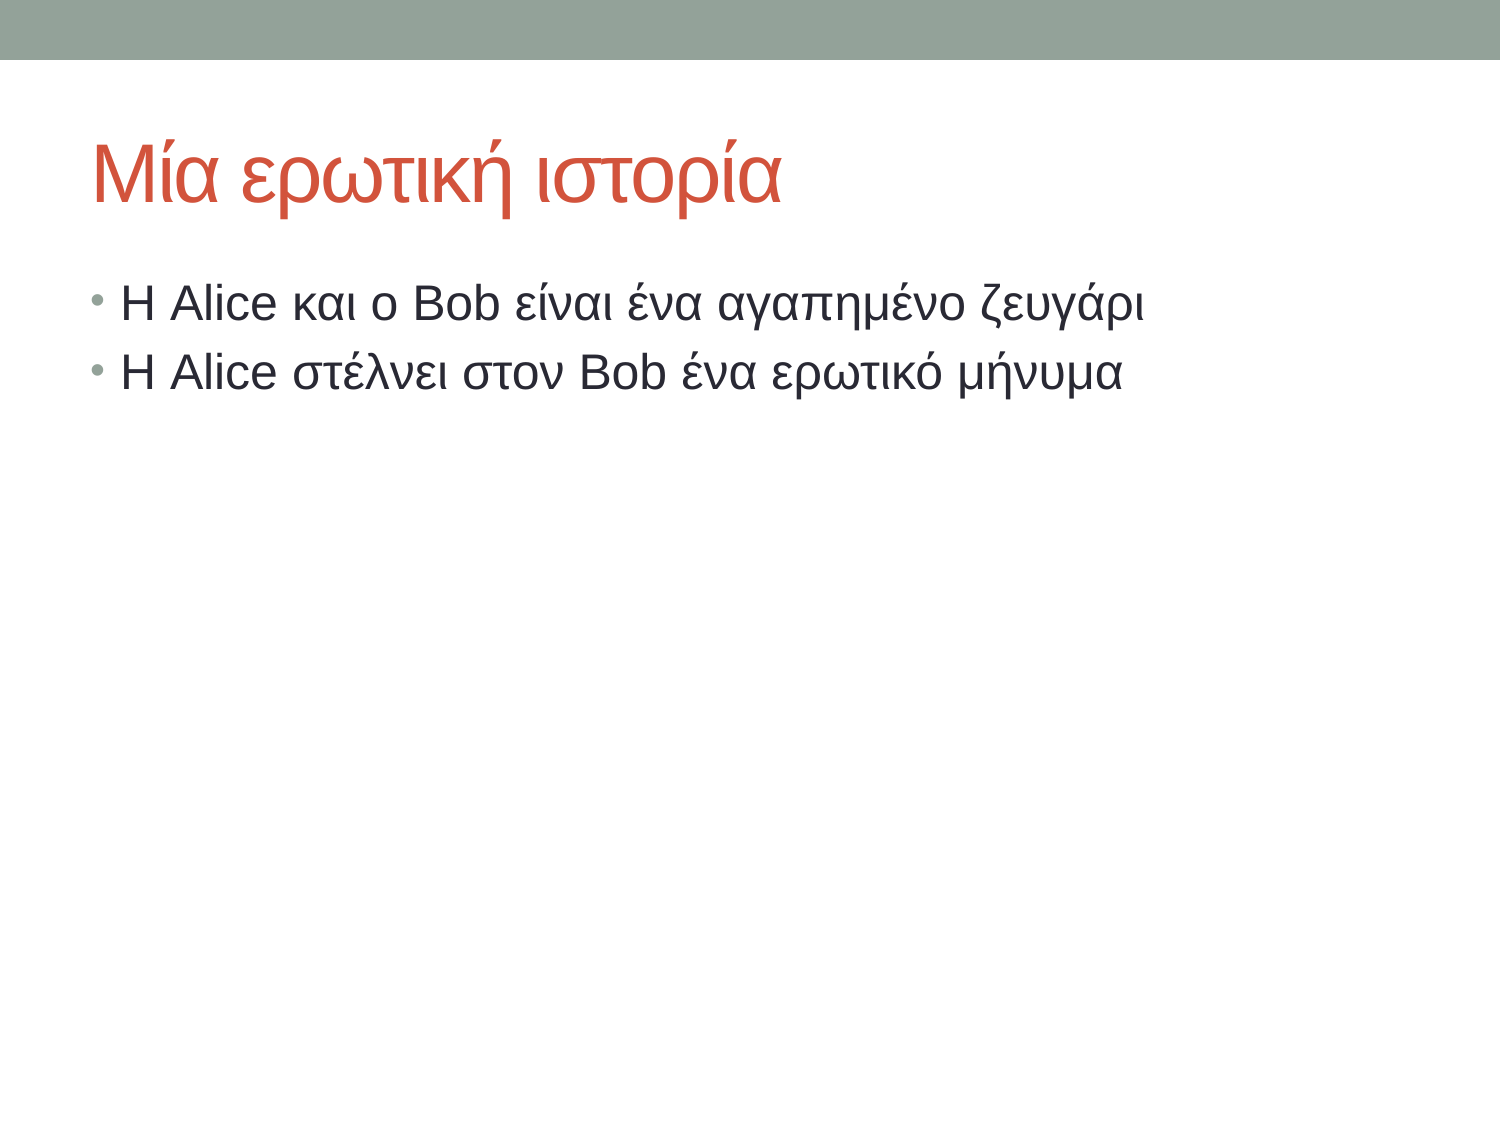

# Μία ερωτική ιστορία
Η Alice και ο Bob είναι ένα αγαπημένο ζευγάρι
Η Alice στέλνει στον Bob ένα ερωτικό μήνυμα